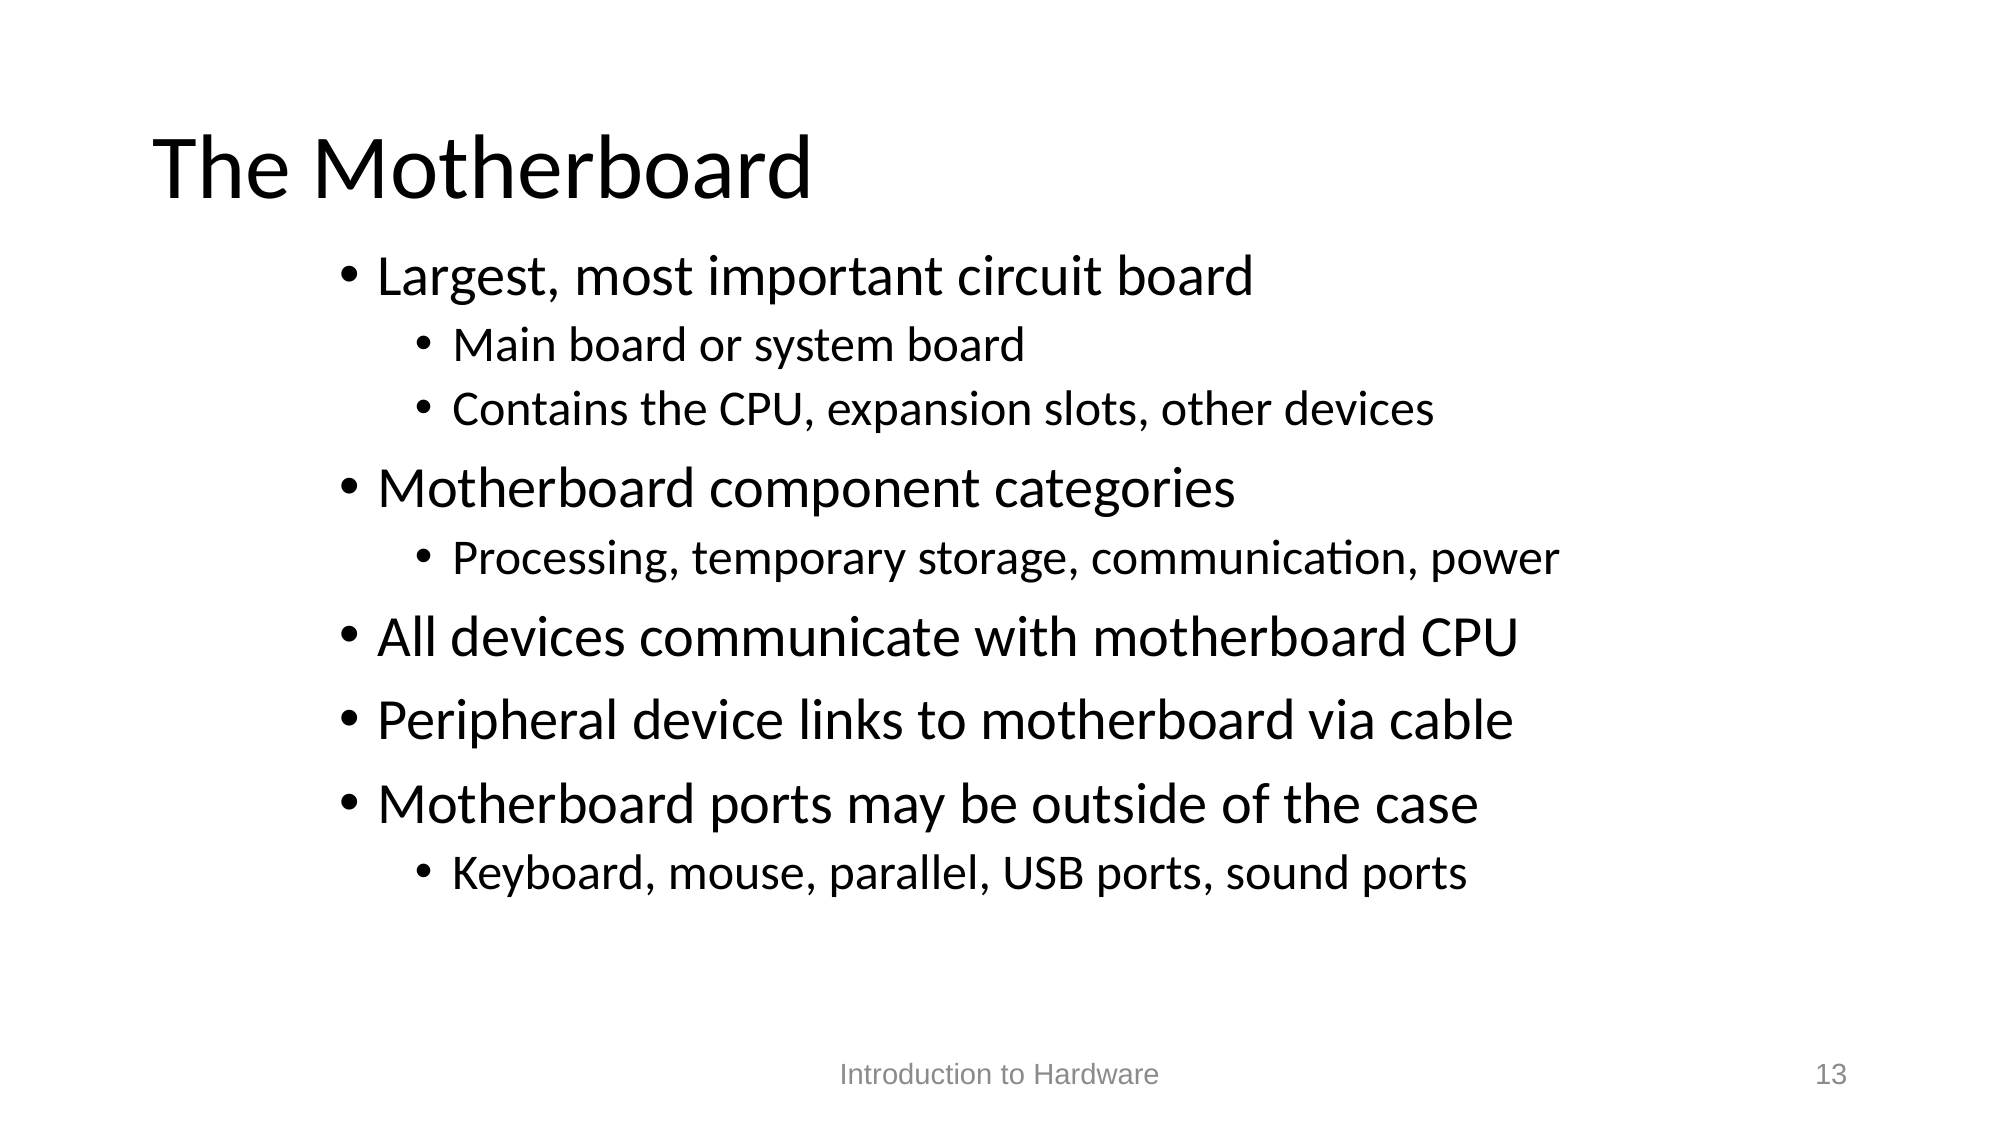

# The Motherboard
Largest, most important circuit board
Main board or system board
Contains the CPU, expansion slots, other devices
Motherboard component categories
Processing, temporary storage, communication, power
All devices communicate with motherboard CPU
Peripheral device links to motherboard via cable
Motherboard ports may be outside of the case
Keyboard, mouse, parallel, USB ports, sound ports

Introduction to Hardware
13